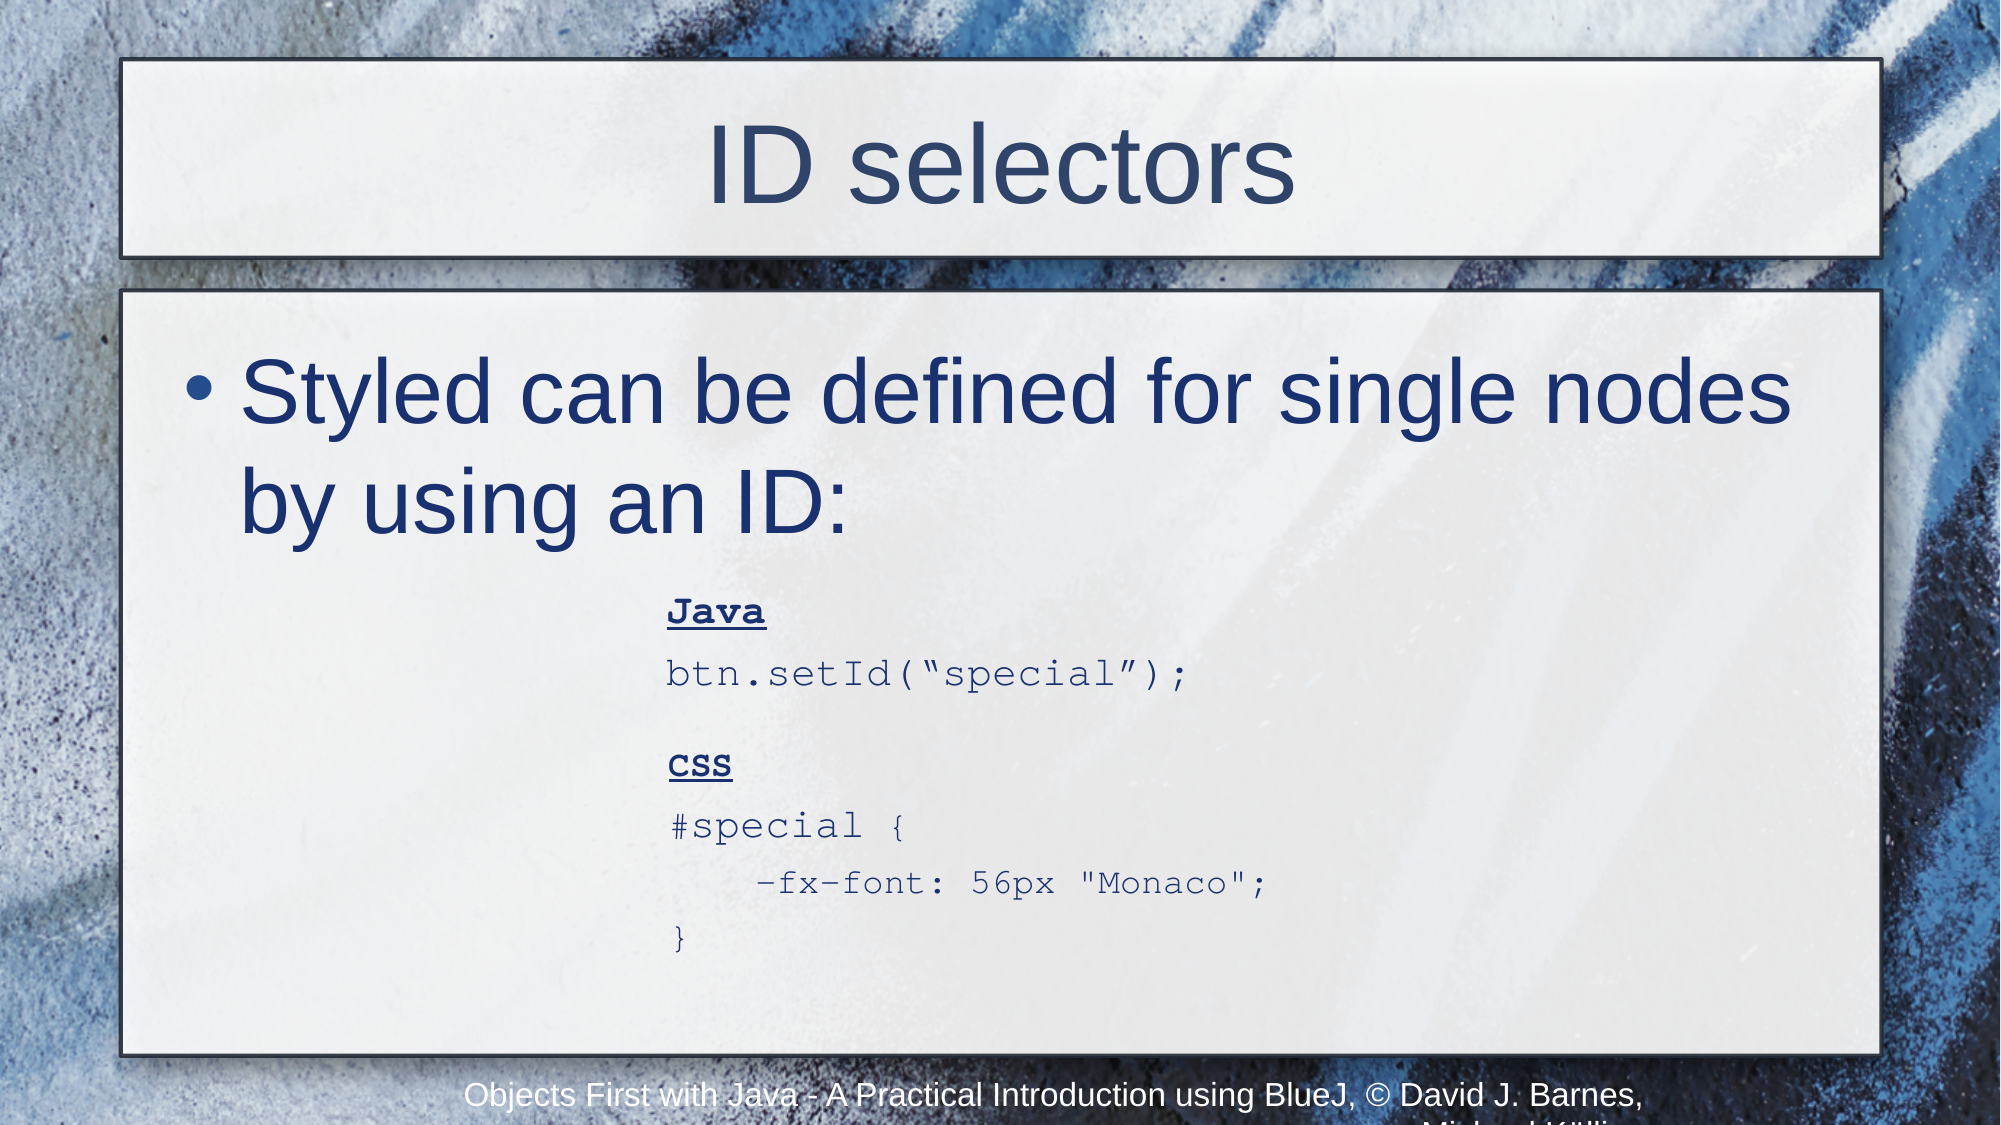

# ID selectors
Styled can be defined for single nodes by using an ID:
Java
btn.setId(“special”);
CSS
#special {
    -fx-font: 56px "Monaco";
}